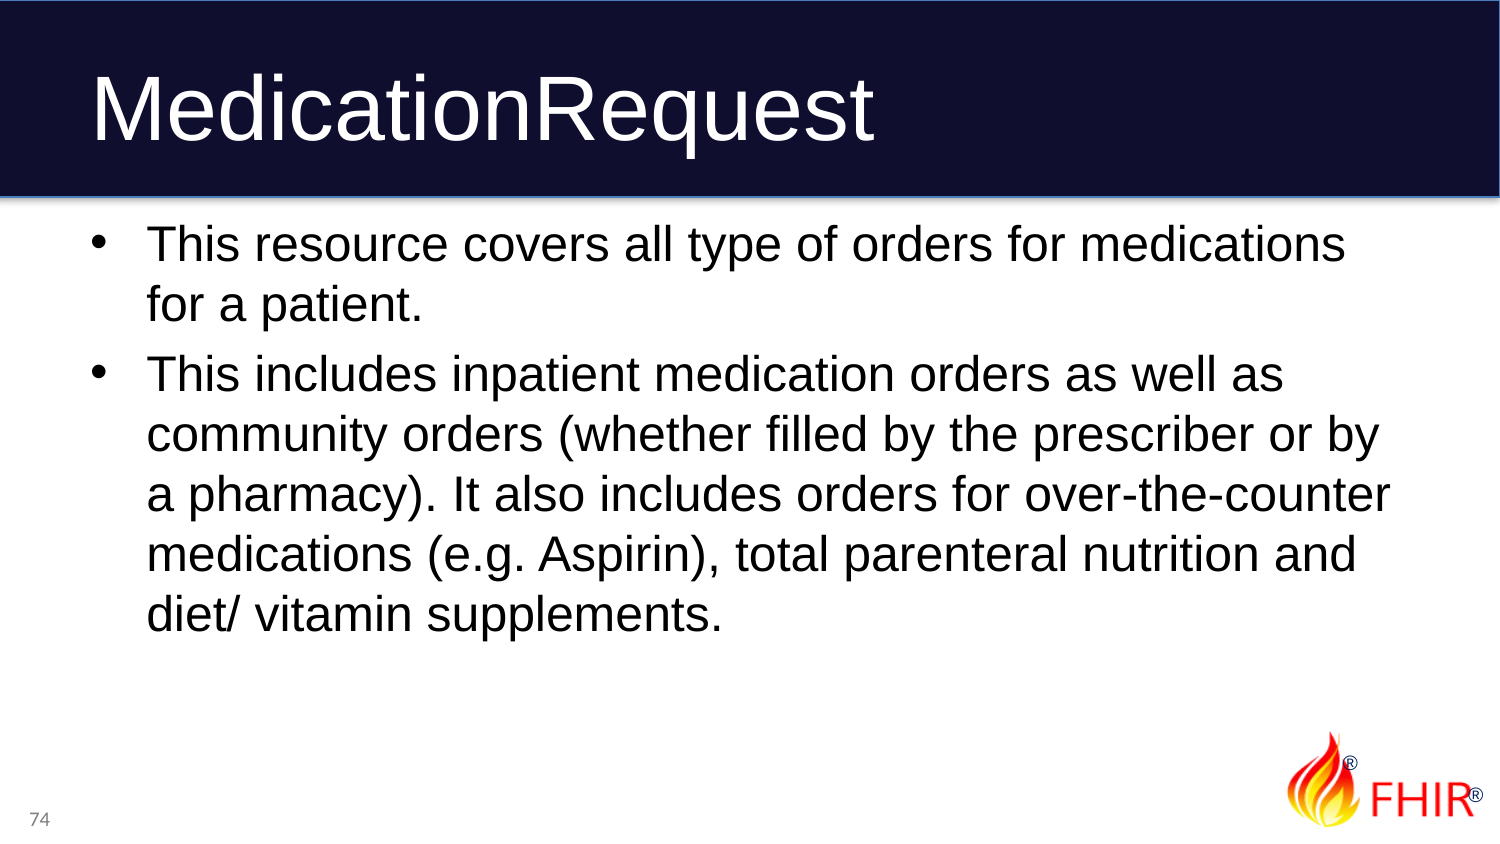

# MedicationRequest
This resource covers all type of orders for medications for a patient.
This includes inpatient medication orders as well as community orders (whether filled by the prescriber or by a pharmacy). It also includes orders for over-the-counter medications (e.g. Aspirin), total parenteral nutrition and diet/ vitamin supplements.